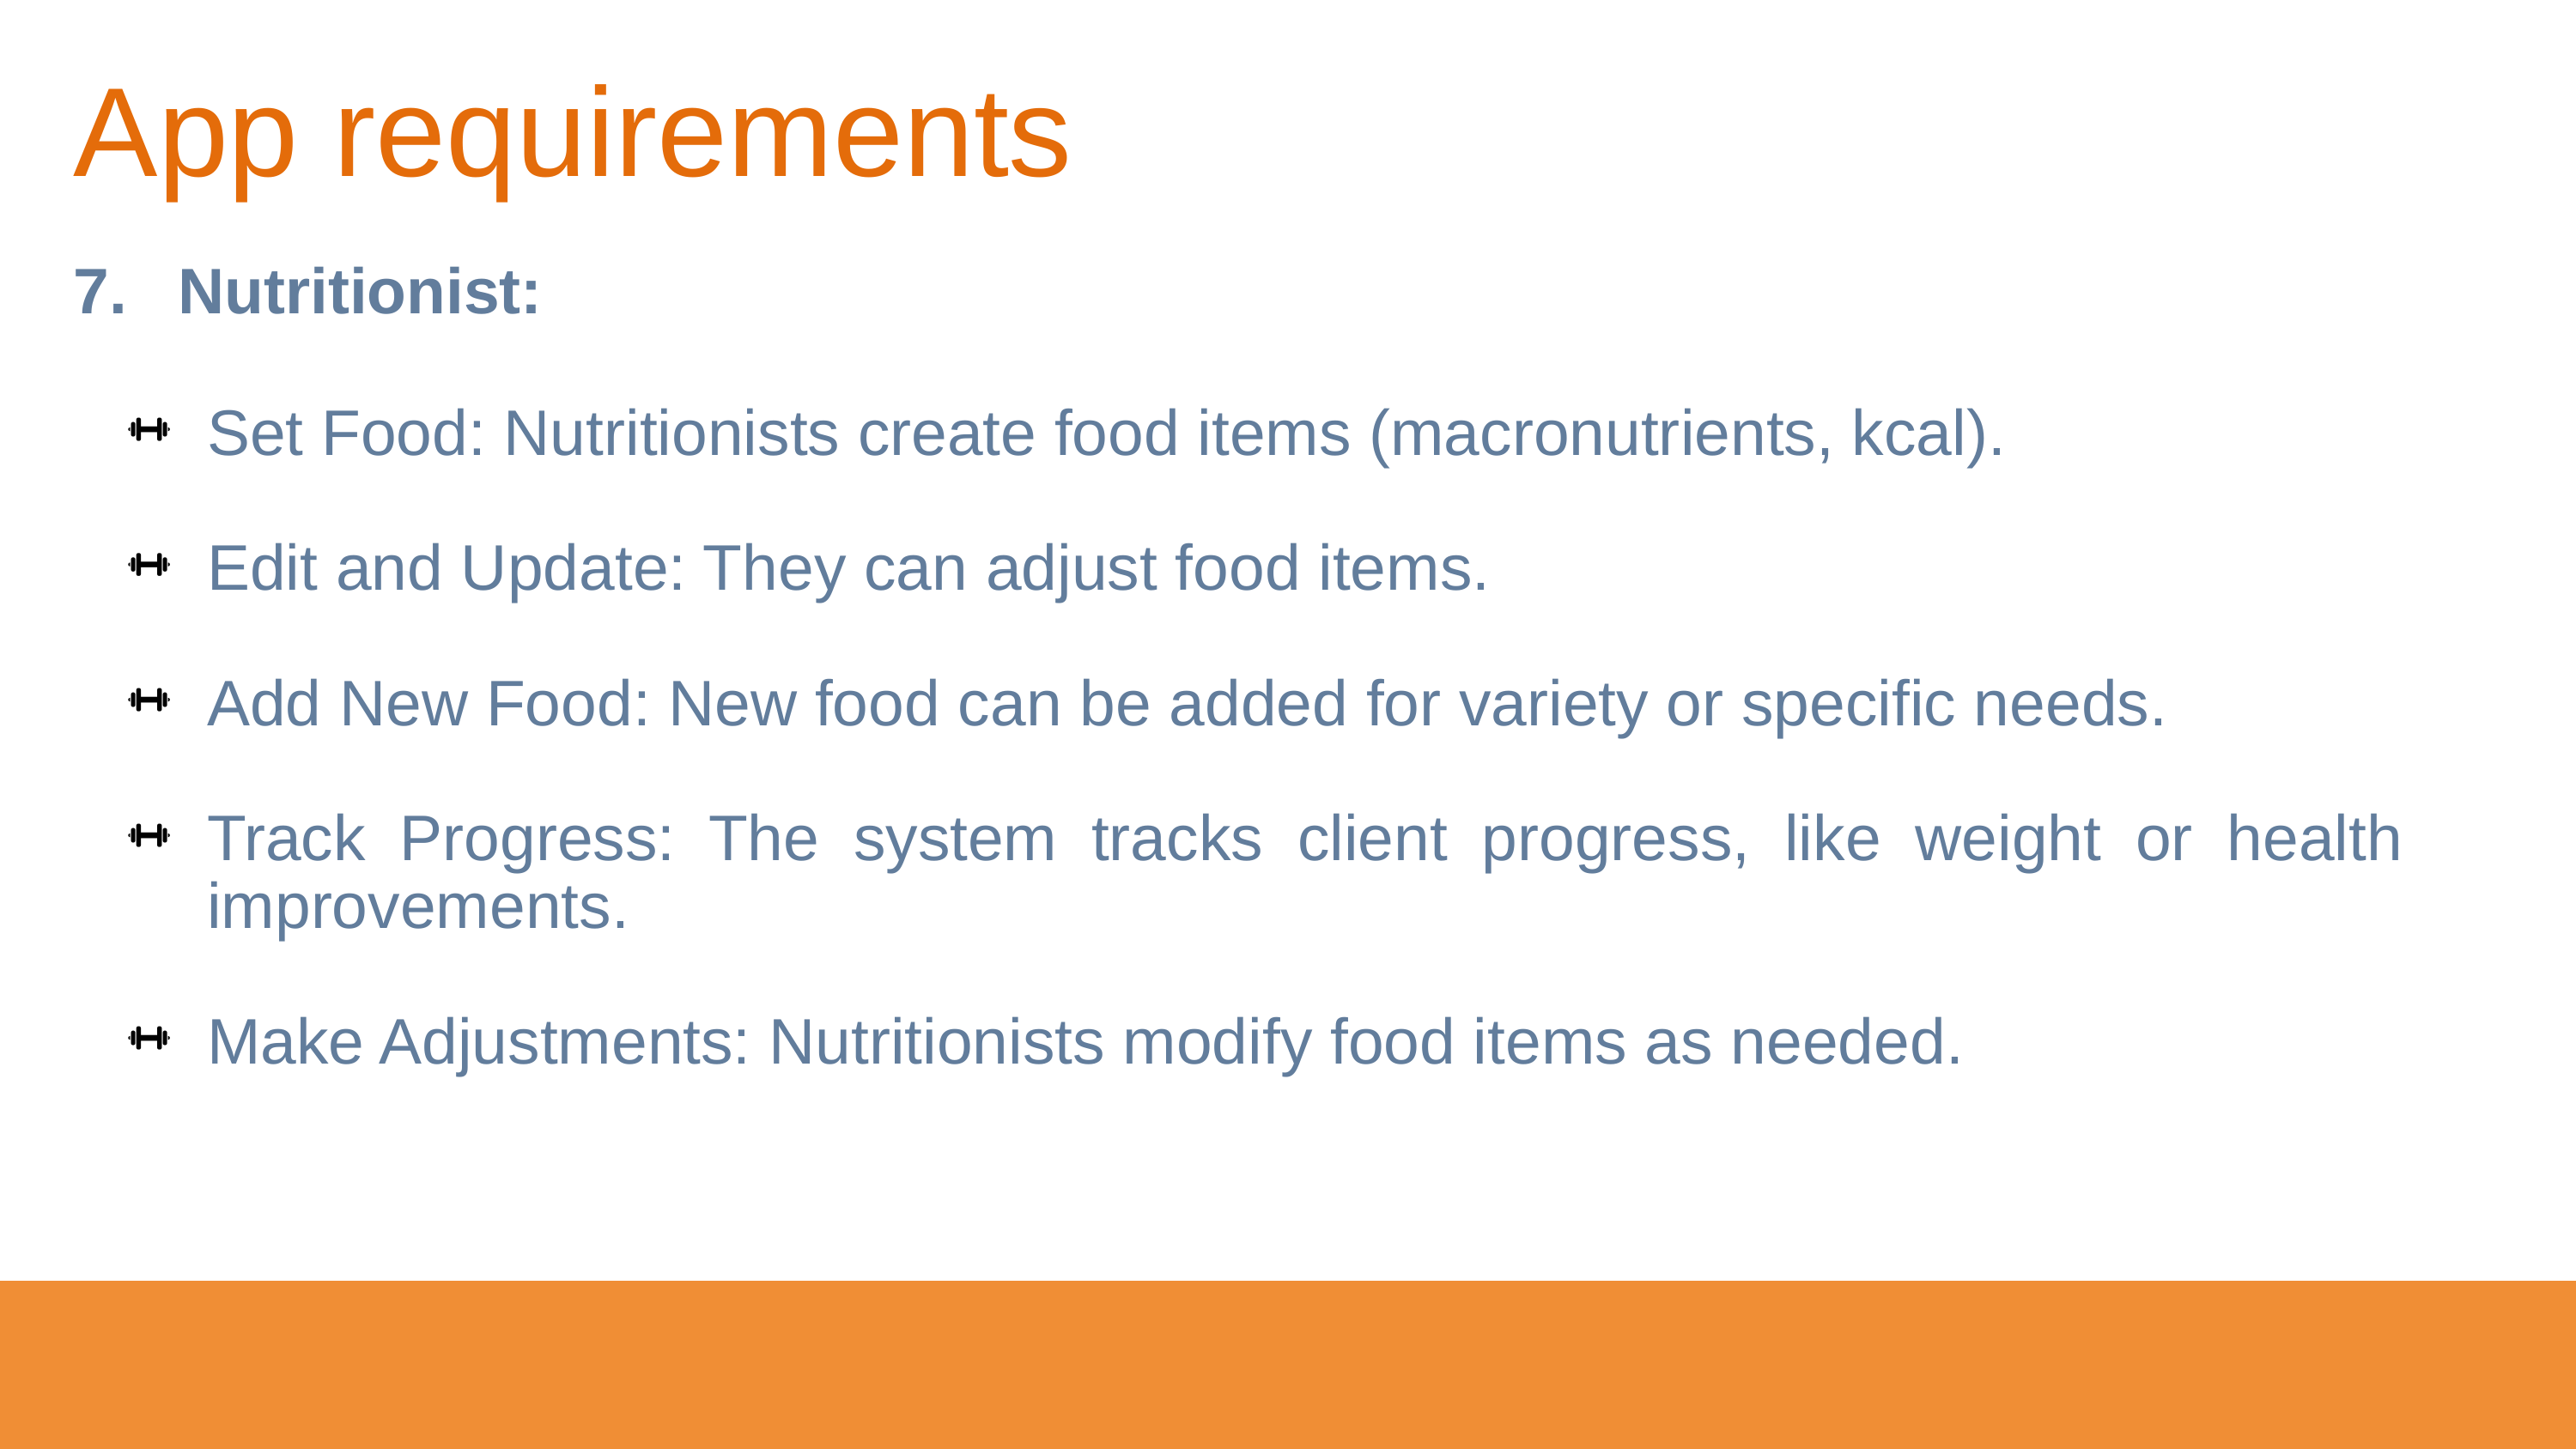

App requirements
Nutritionist:

Set Food: Nutritionists create food items (macronutrients, kcal).

Edit and Update: They can adjust food items.

Add New Food: New food can be added for variety or specific needs.

Track Progress: The system tracks client progress, like weight or health improvements.

Make Adjustments: Nutritionists modify food items as needed.